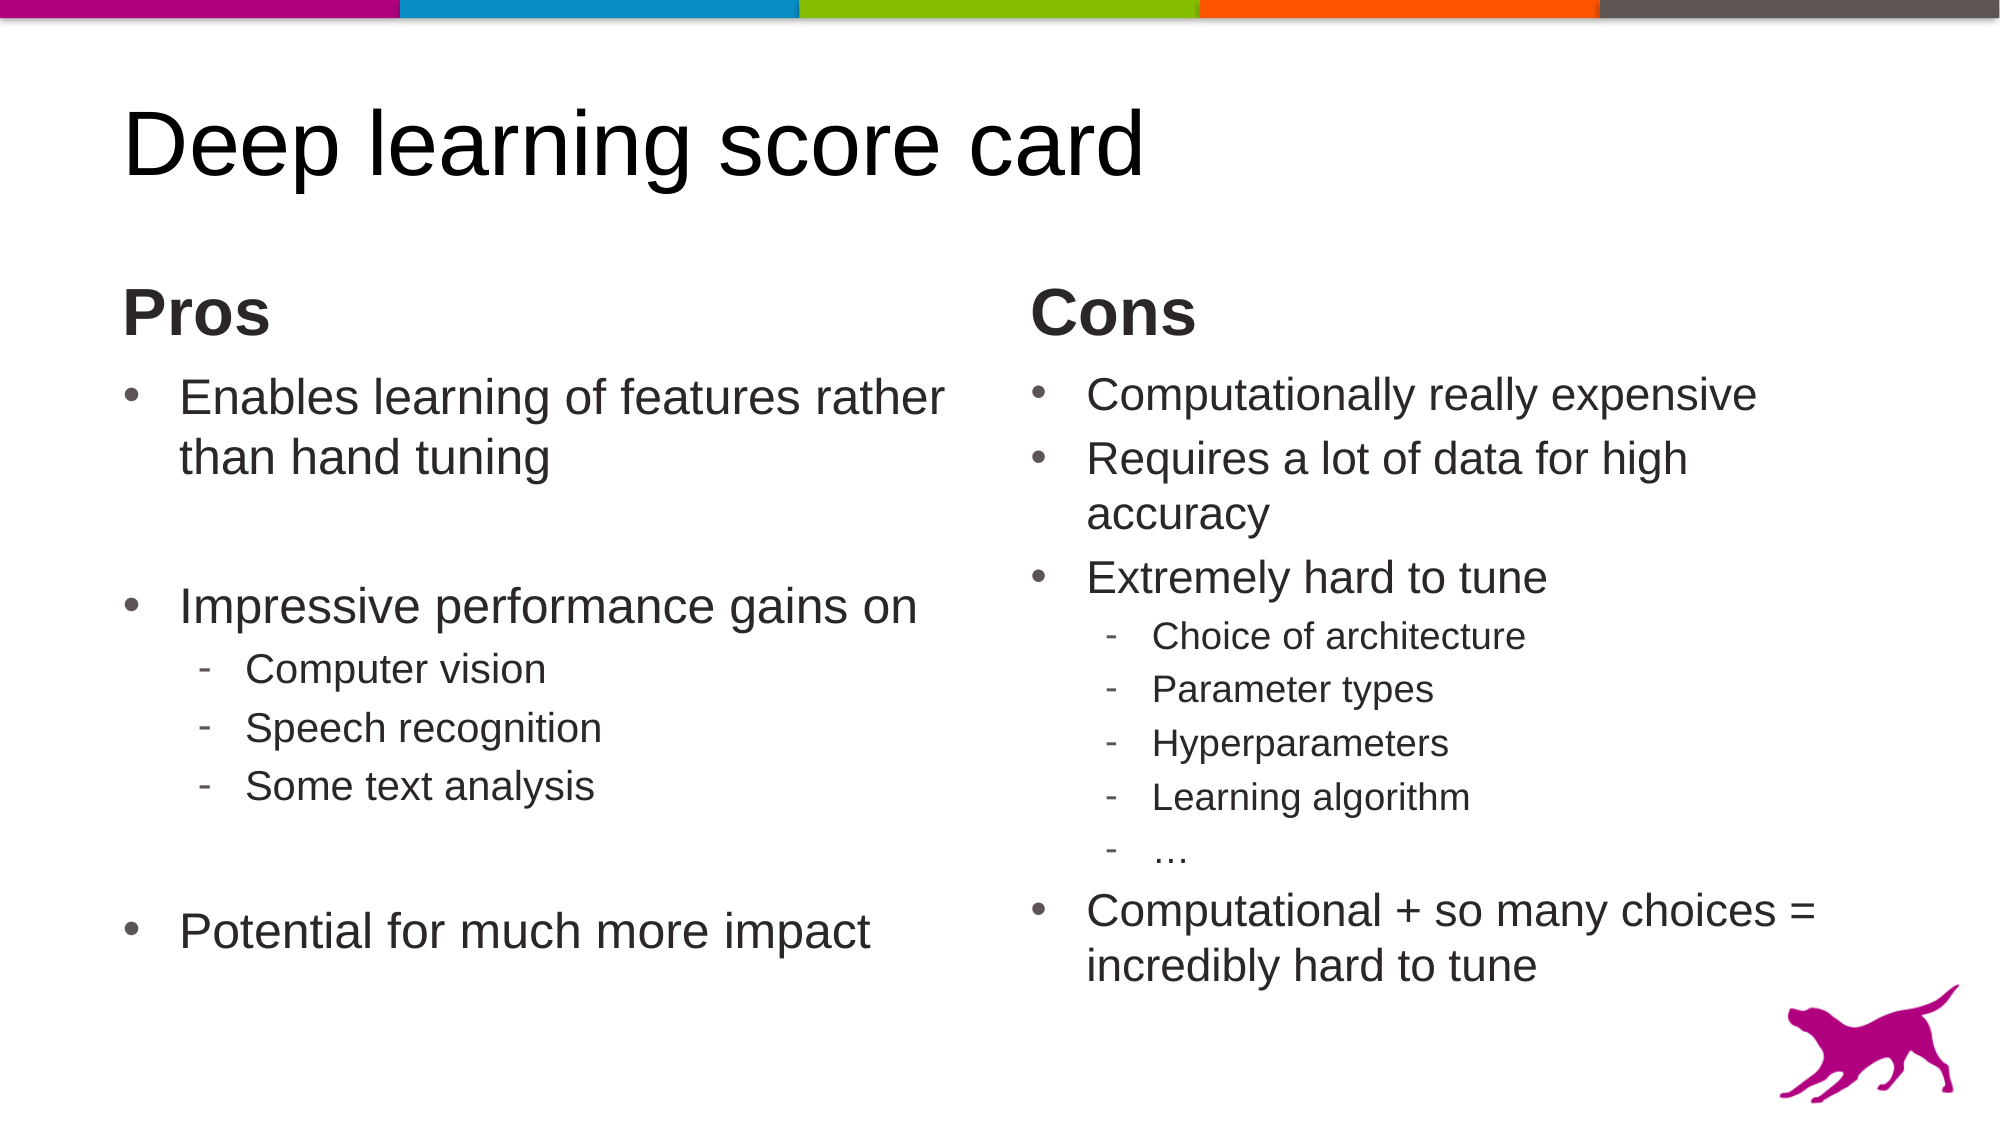

# Deep learning score card
Pros
Cons
Enables learning of features rather than hand tuning

Impressive performance gains on
Computer vision
Speech recognition
Some text analysis

Potential for much more impact
Computationally really expensive
Requires a lot of data for high accuracy
Extremely hard to tune
Choice of architecture
Parameter types
Hyperparameters
Learning algorithm
…
Computational + so many choices = incredibly hard to tune